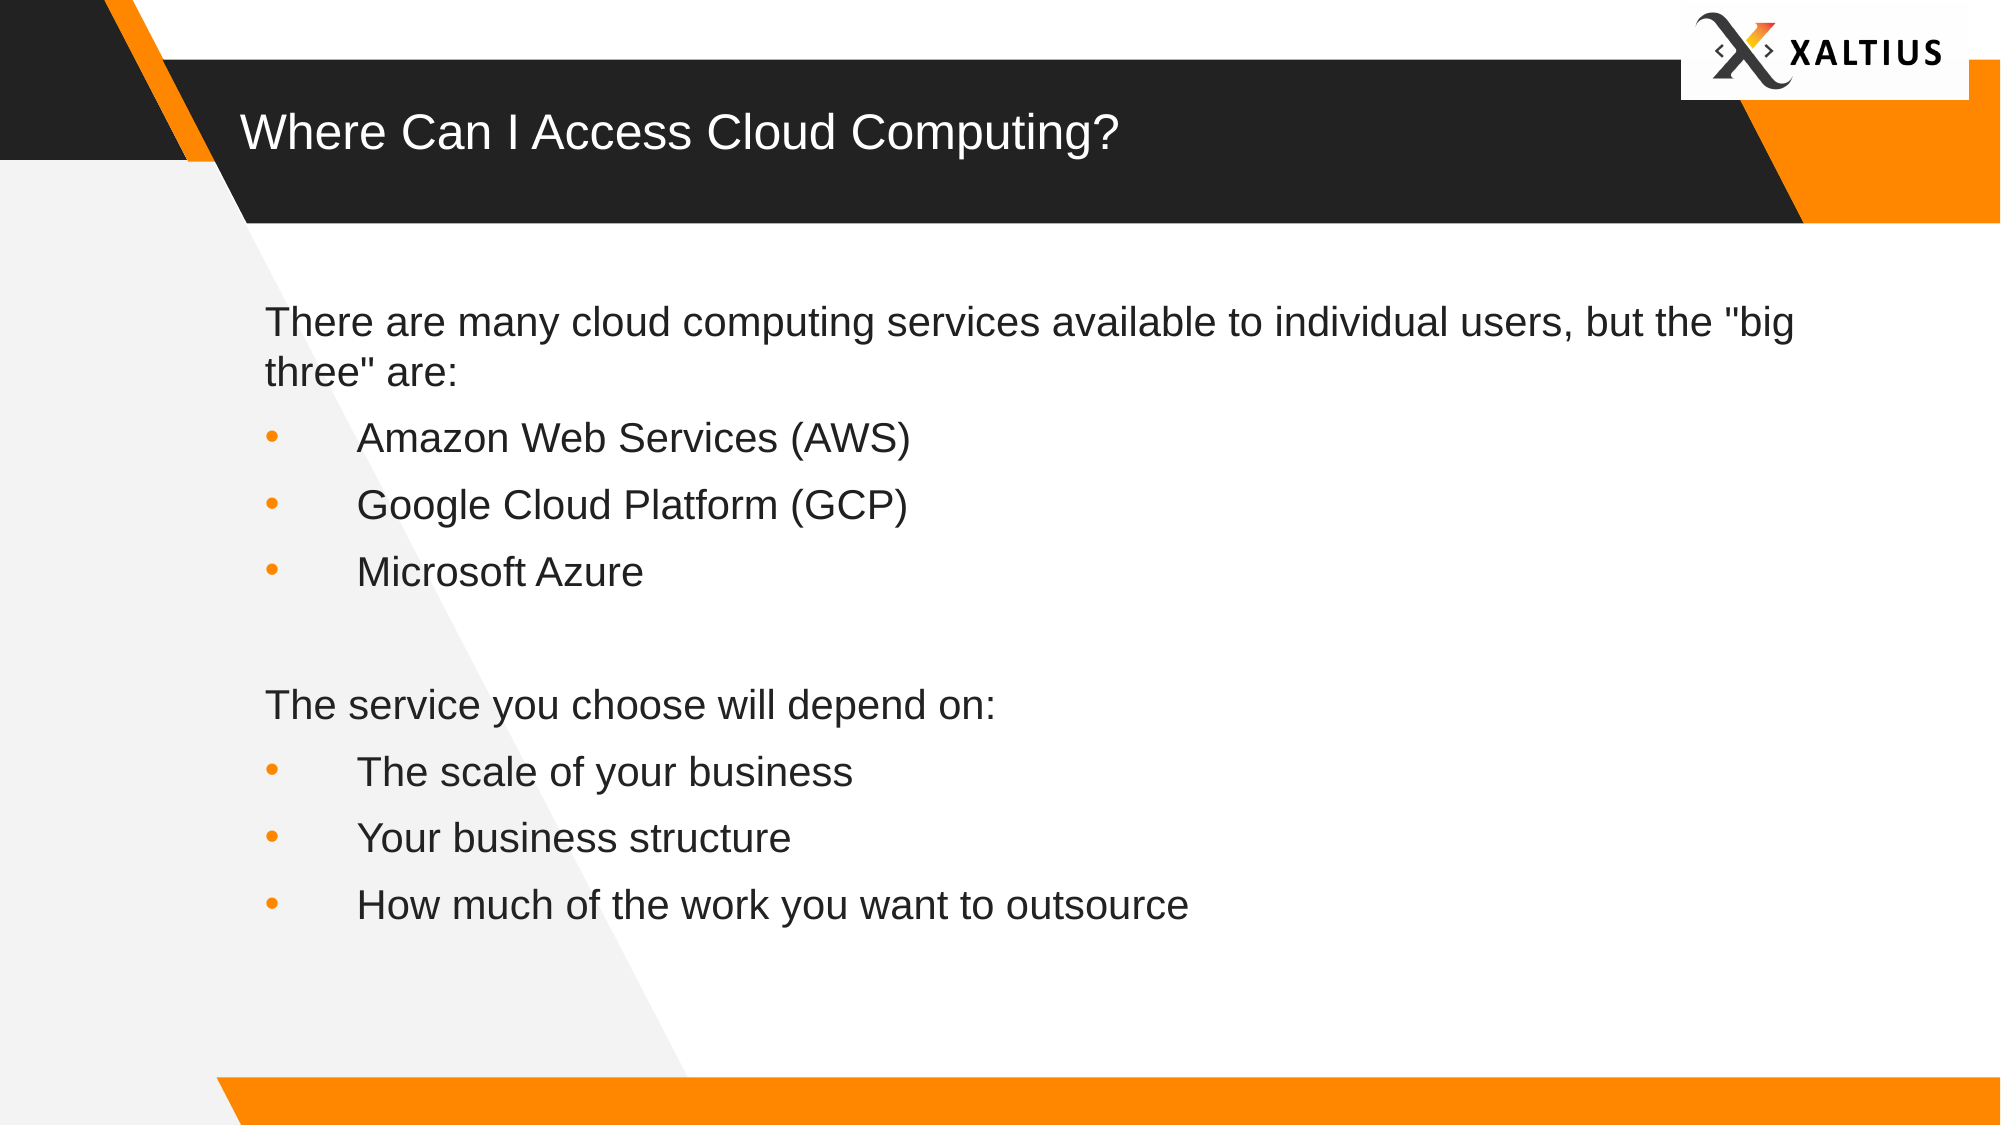

#
Where Can I Access Cloud Computing?
There are many cloud computing services available to individual users, but the "big three" are:
Amazon Web Services (AWS)
Google Cloud Platform (GCP)
Microsoft Azure

The service you choose will depend on:
The scale of your business
Your business structure
How much of the work you want to outsource